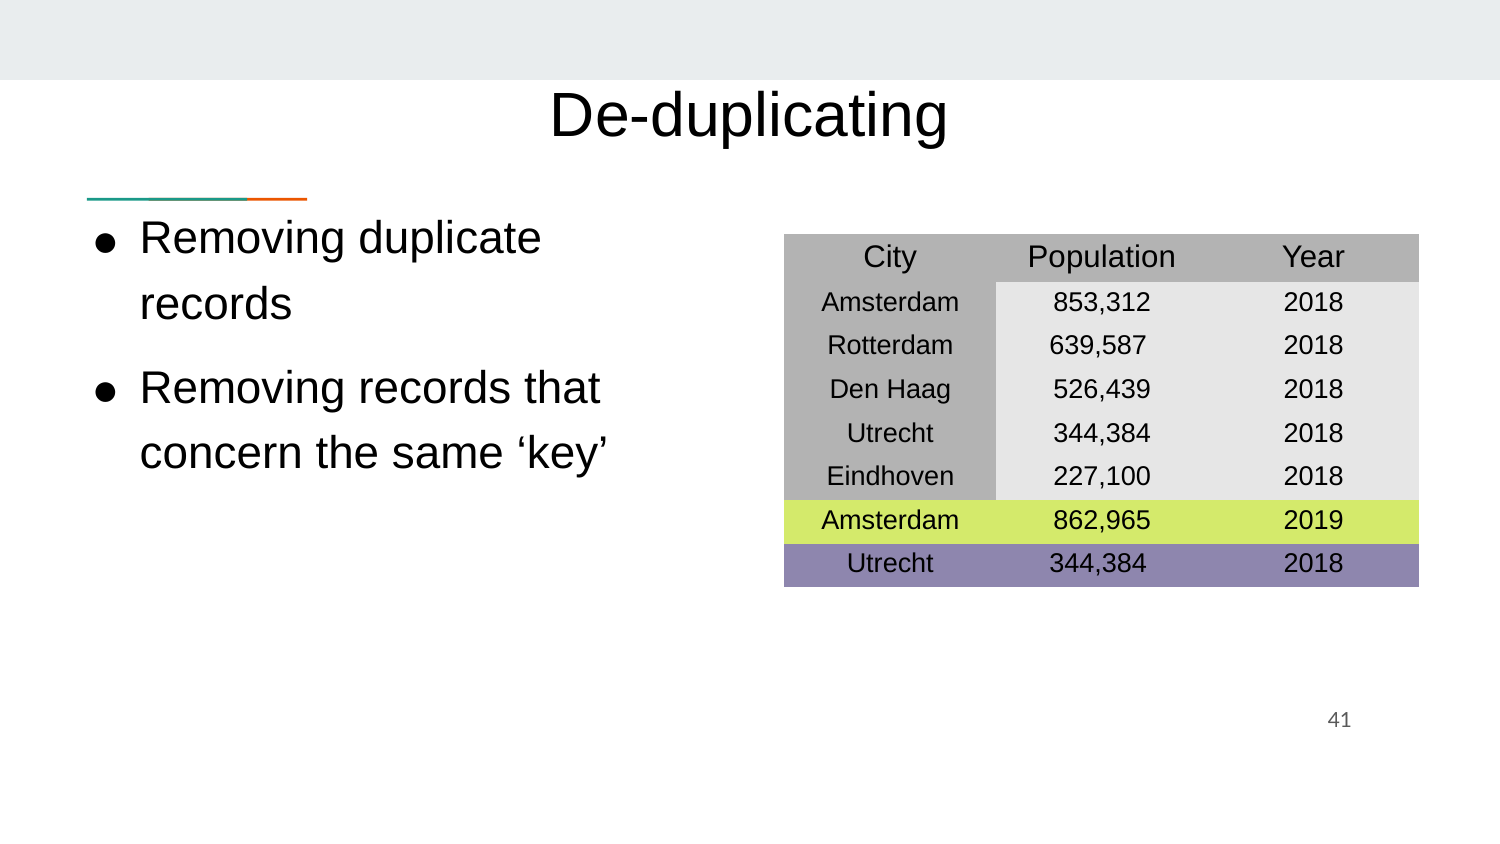

# De-duplicating
Removing duplicate records
Removing records that concern the same ‘key’
| City | Population | Year |
| --- | --- | --- |
| Amsterdam | 853,312 | 2018 |
| Rotterdam | 639,587 | 2018 |
| Den Haag | 526,439 | 2018 |
| Utrecht | 344,384 | 2018 |
| Eindhoven | 227,100 | 2018 |
| Amsterdam | 862,965 | 2019 |
| Utrecht | 344,384 | 2018 |
41